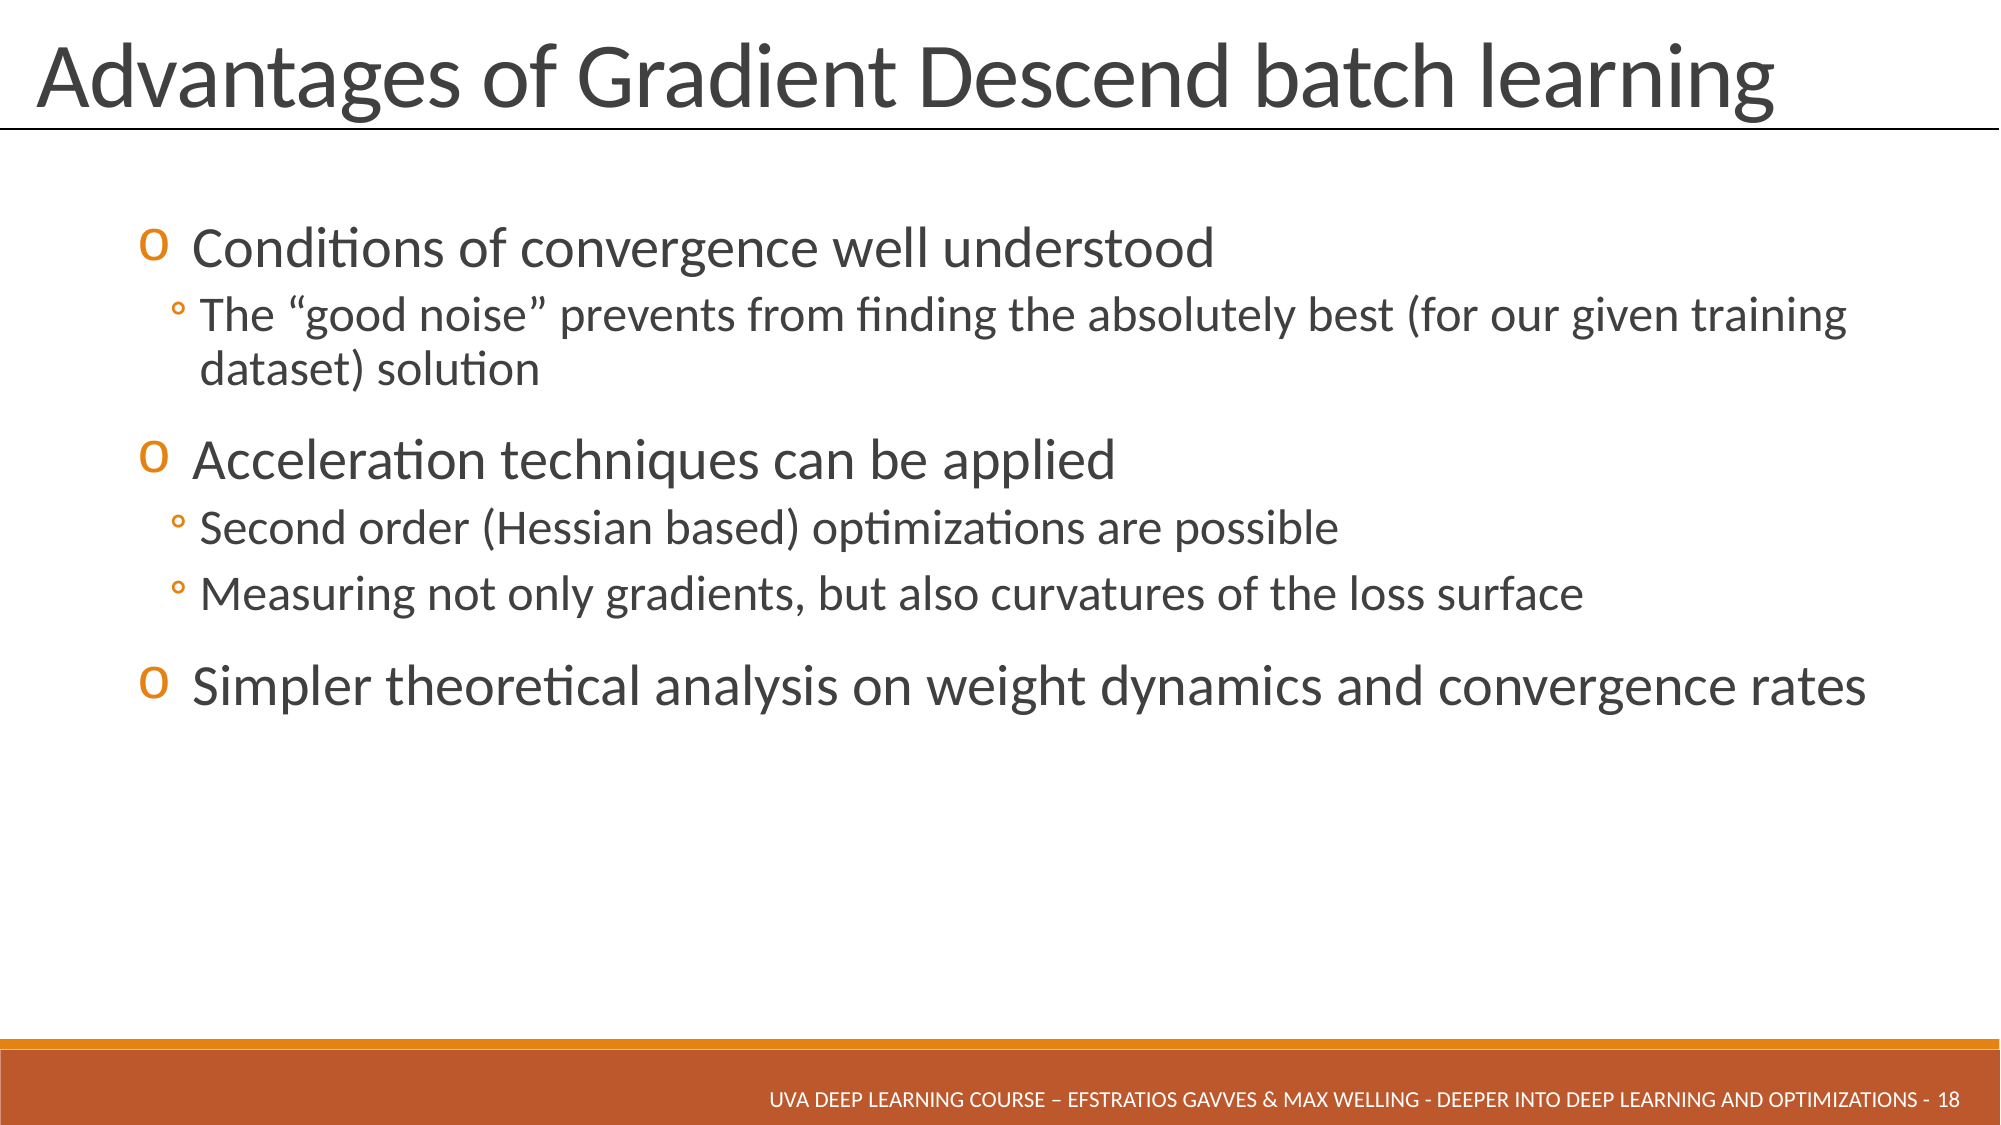

# Advantages of Gradient Descend batch learning
Conditions of convergence well understood
The “good noise” prevents from finding the absolutely best (for our given training dataset) solution
Acceleration techniques can be applied
Second order (Hessian based) optimizations are possible
Measuring not only gradients, but also curvatures of the loss surface
Simpler theoretical analysis on weight dynamics and convergence rates